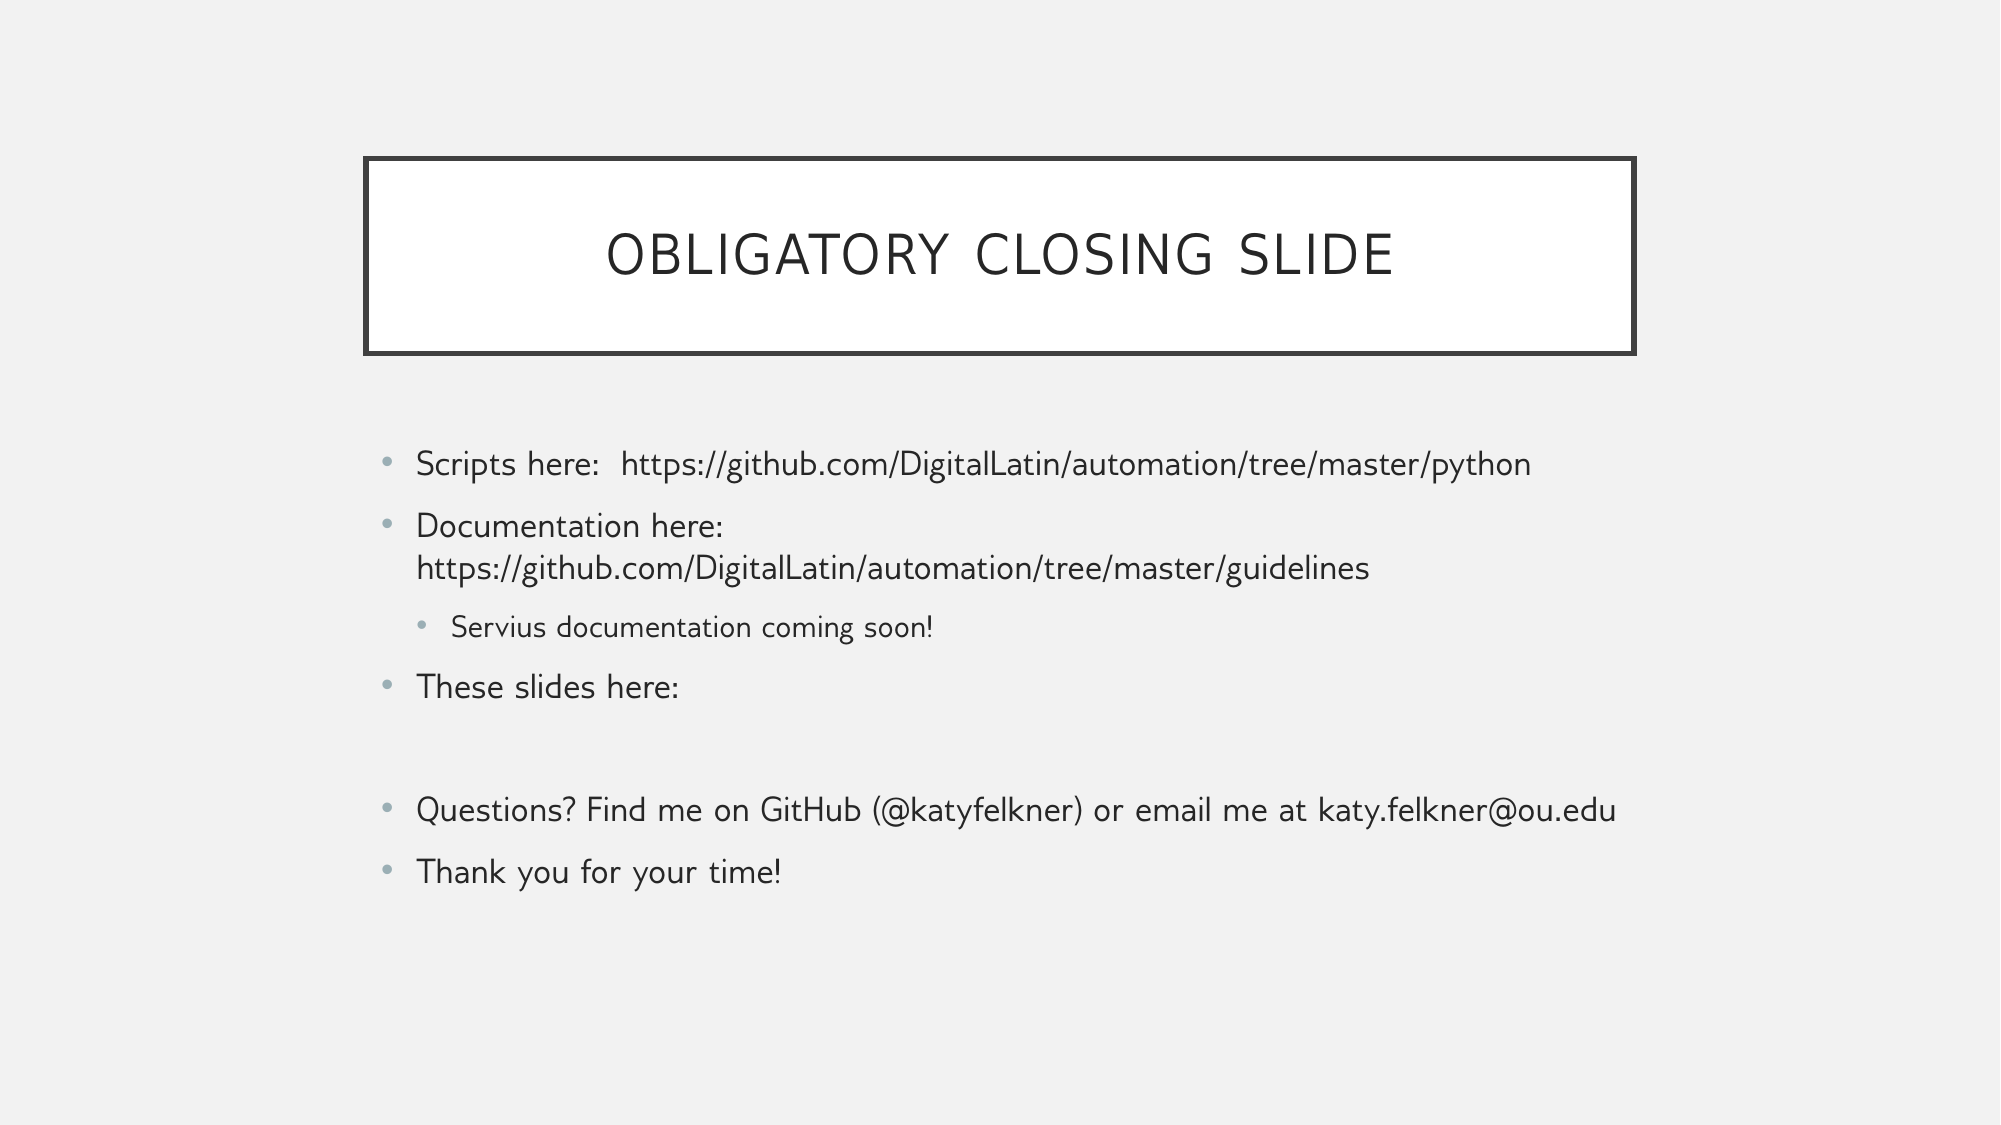

# Obligatory closing slide
Scripts here:  https://github.com/DigitalLatin/automation/tree/master/python
Documentation here: https://github.com/DigitalLatin/automation/tree/master/guidelines
Servius documentation coming soon!
These slides here:

Questions? Find me on GitHub (@katyfelkner) or email me at katy.felkner@ou.edu
Thank you for your time!